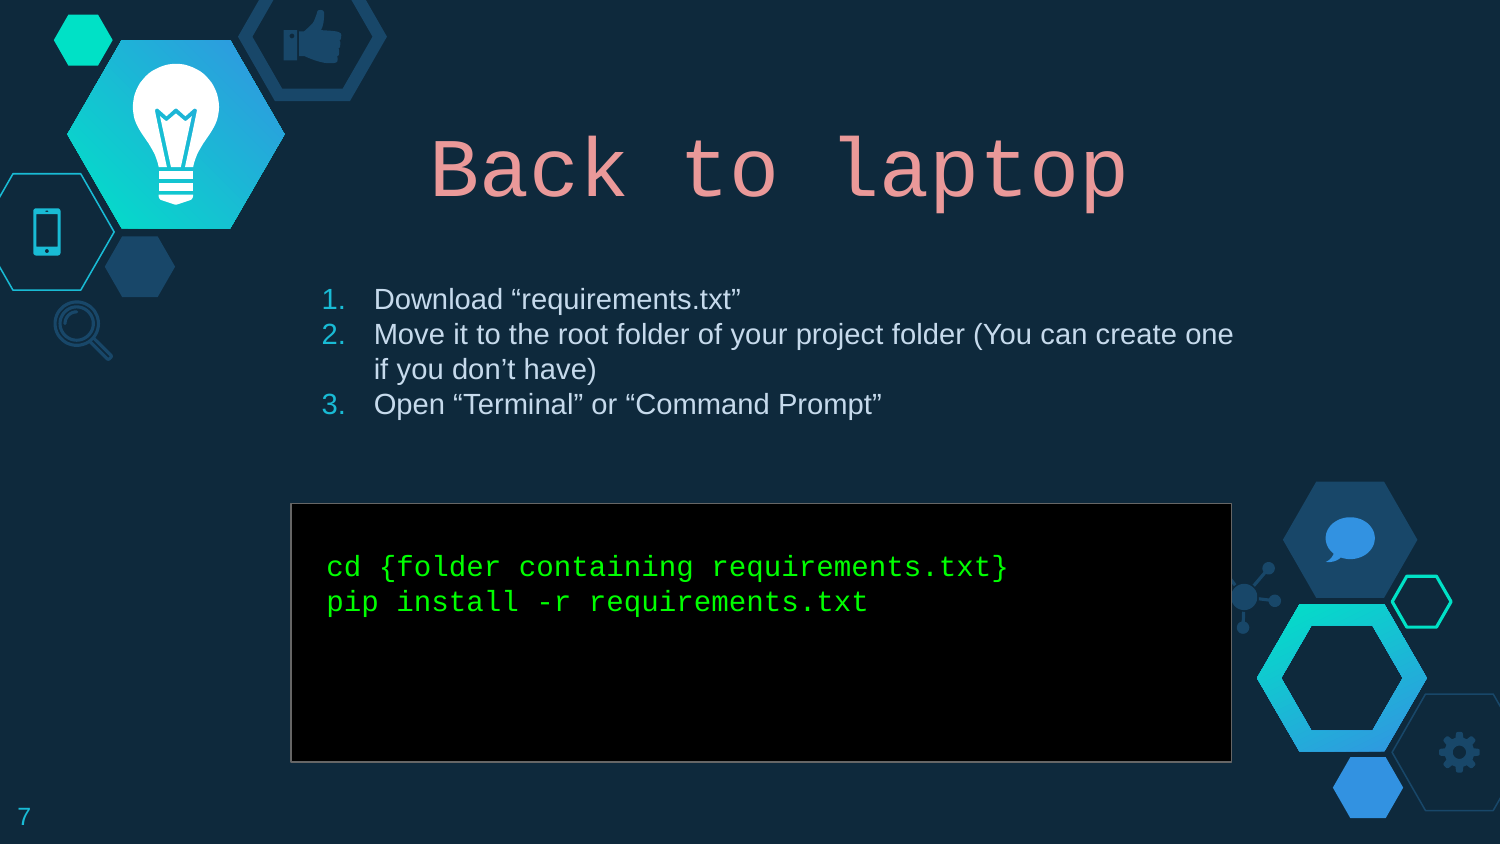

# Back to laptop
Download “requirements.txt”
Move it to the root folder of your project folder (You can create one if you don’t have)
Open “Terminal” or “Command Prompt”

cd {folder containing requirements.txt}
pip install -r requirements.txt
7